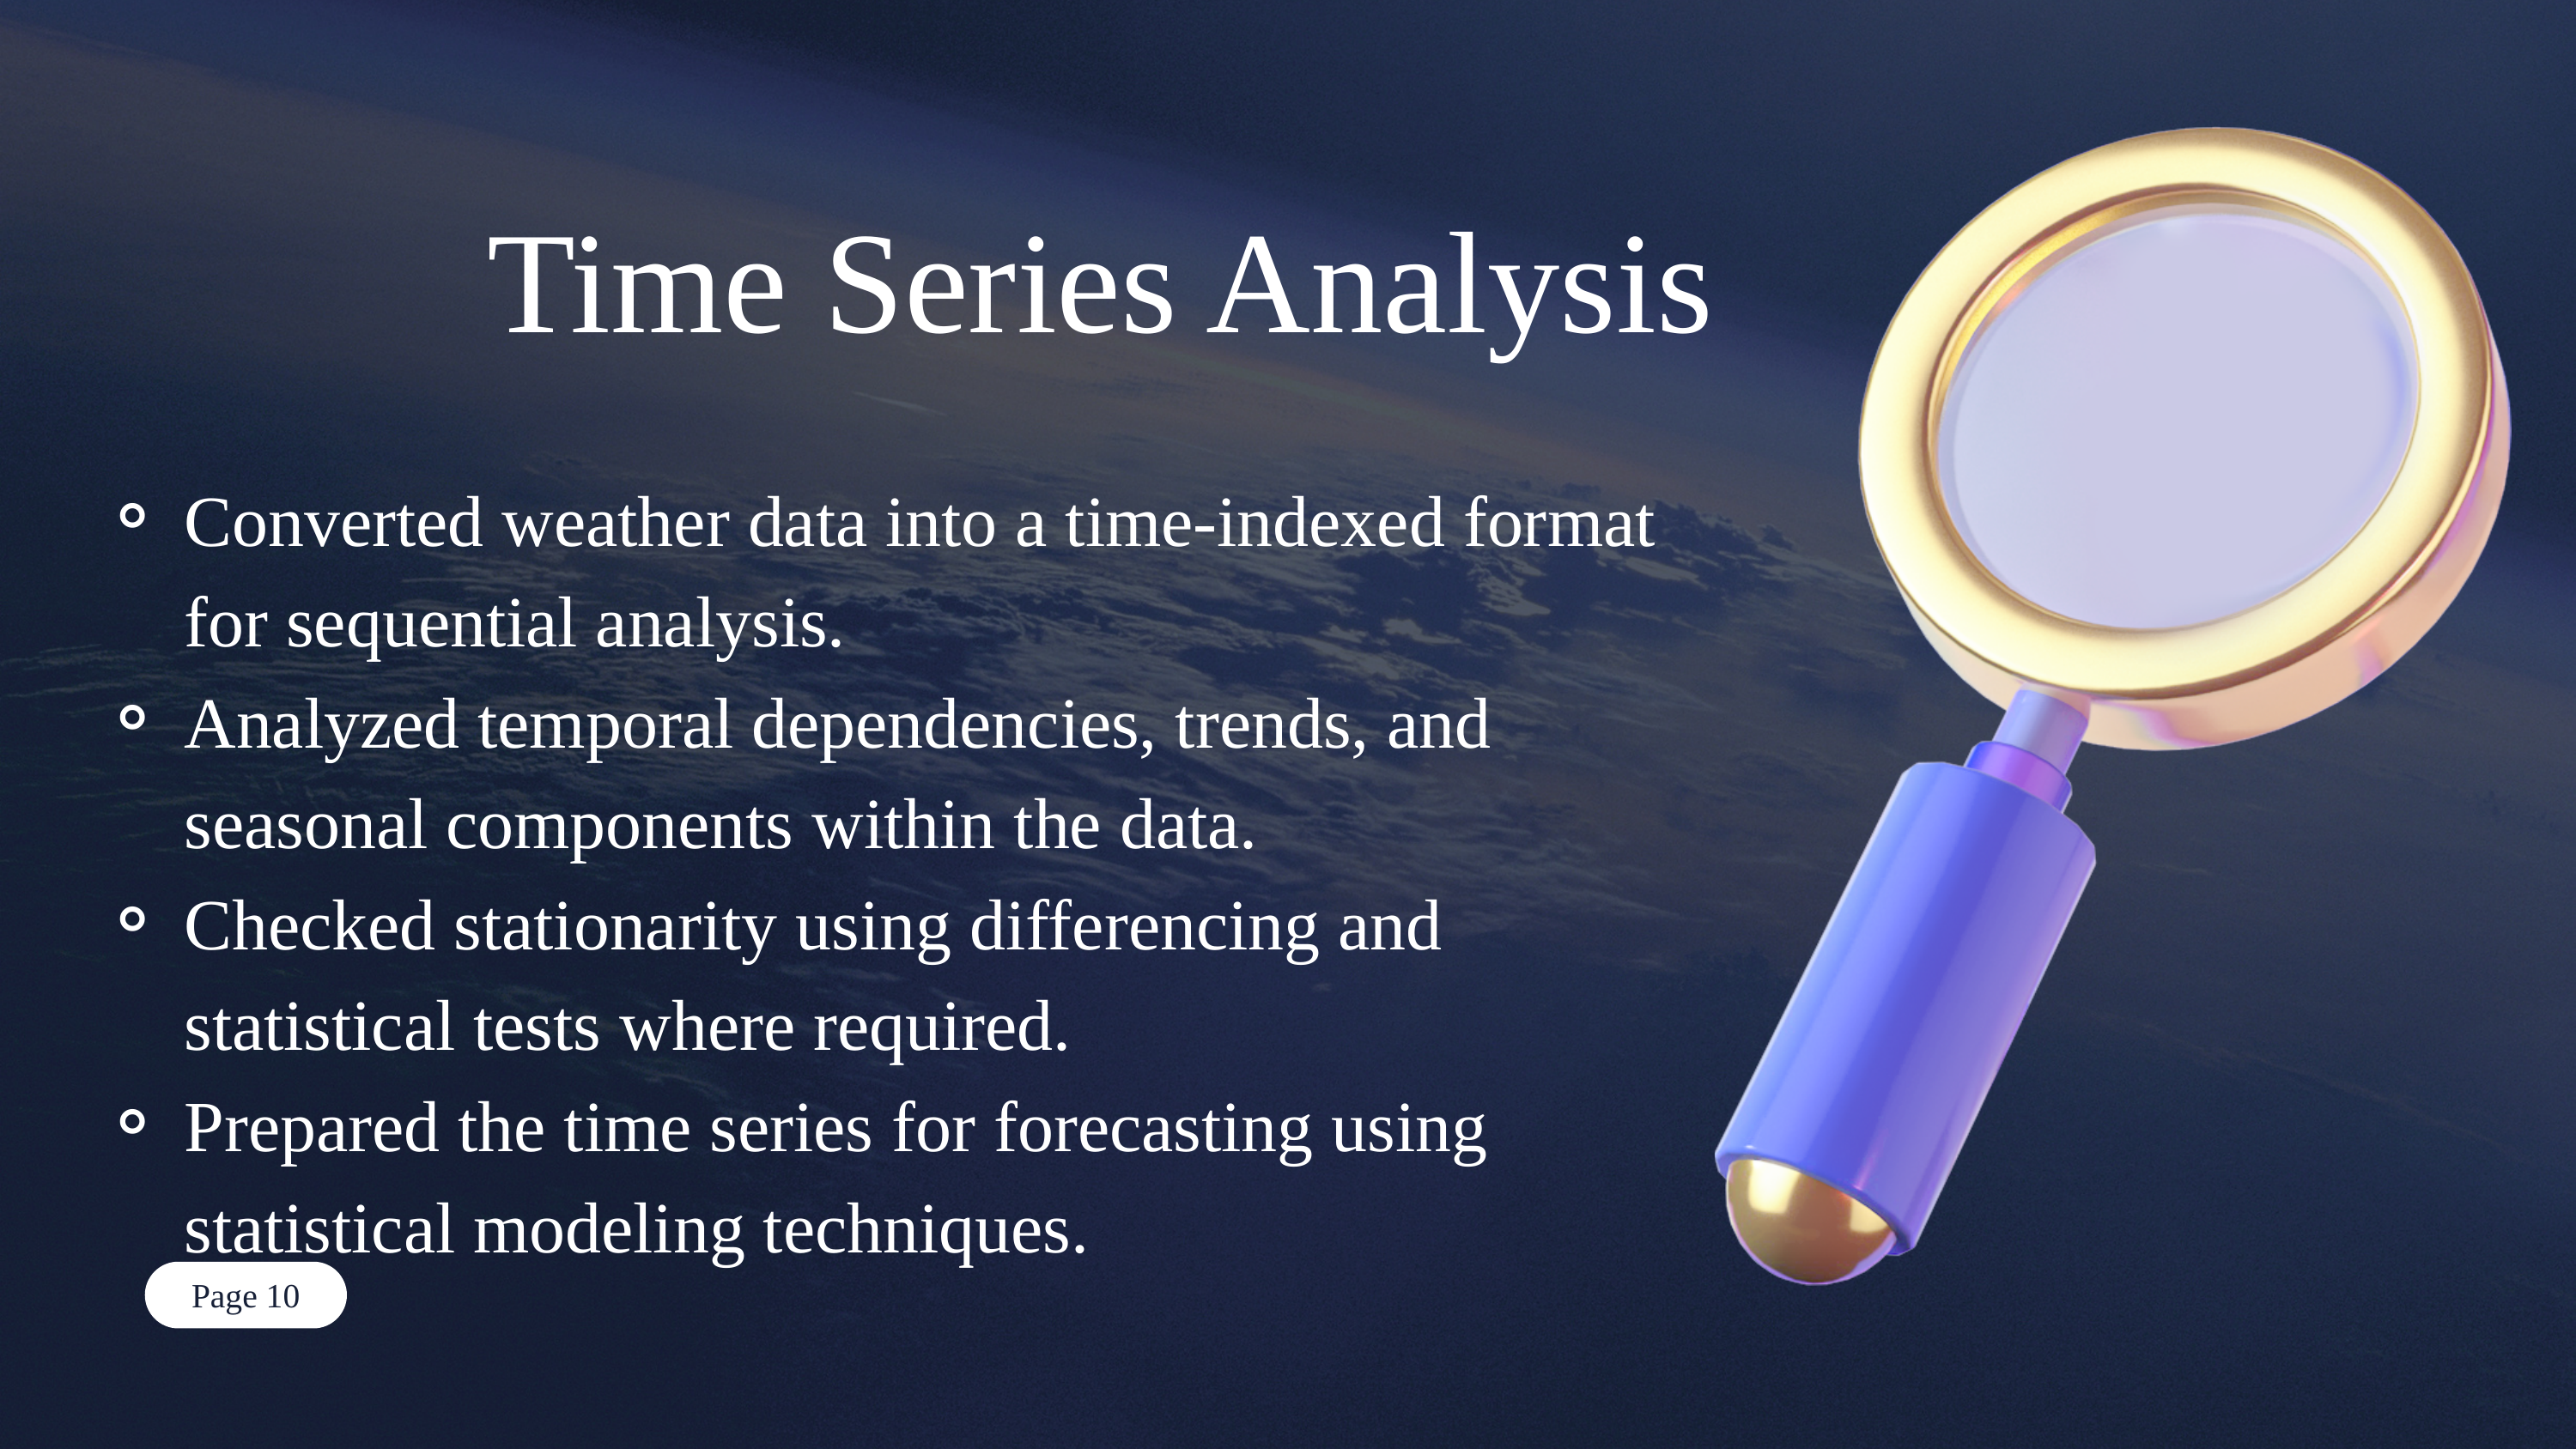

Time Series Analysis
Converted weather data into a time-indexed format for sequential analysis.
Analyzed temporal dependencies, trends, and seasonal components within the data.
Checked stationarity using differencing and statistical tests where required.
Prepared the time series for forecasting using statistical modeling techniques.

Page 10